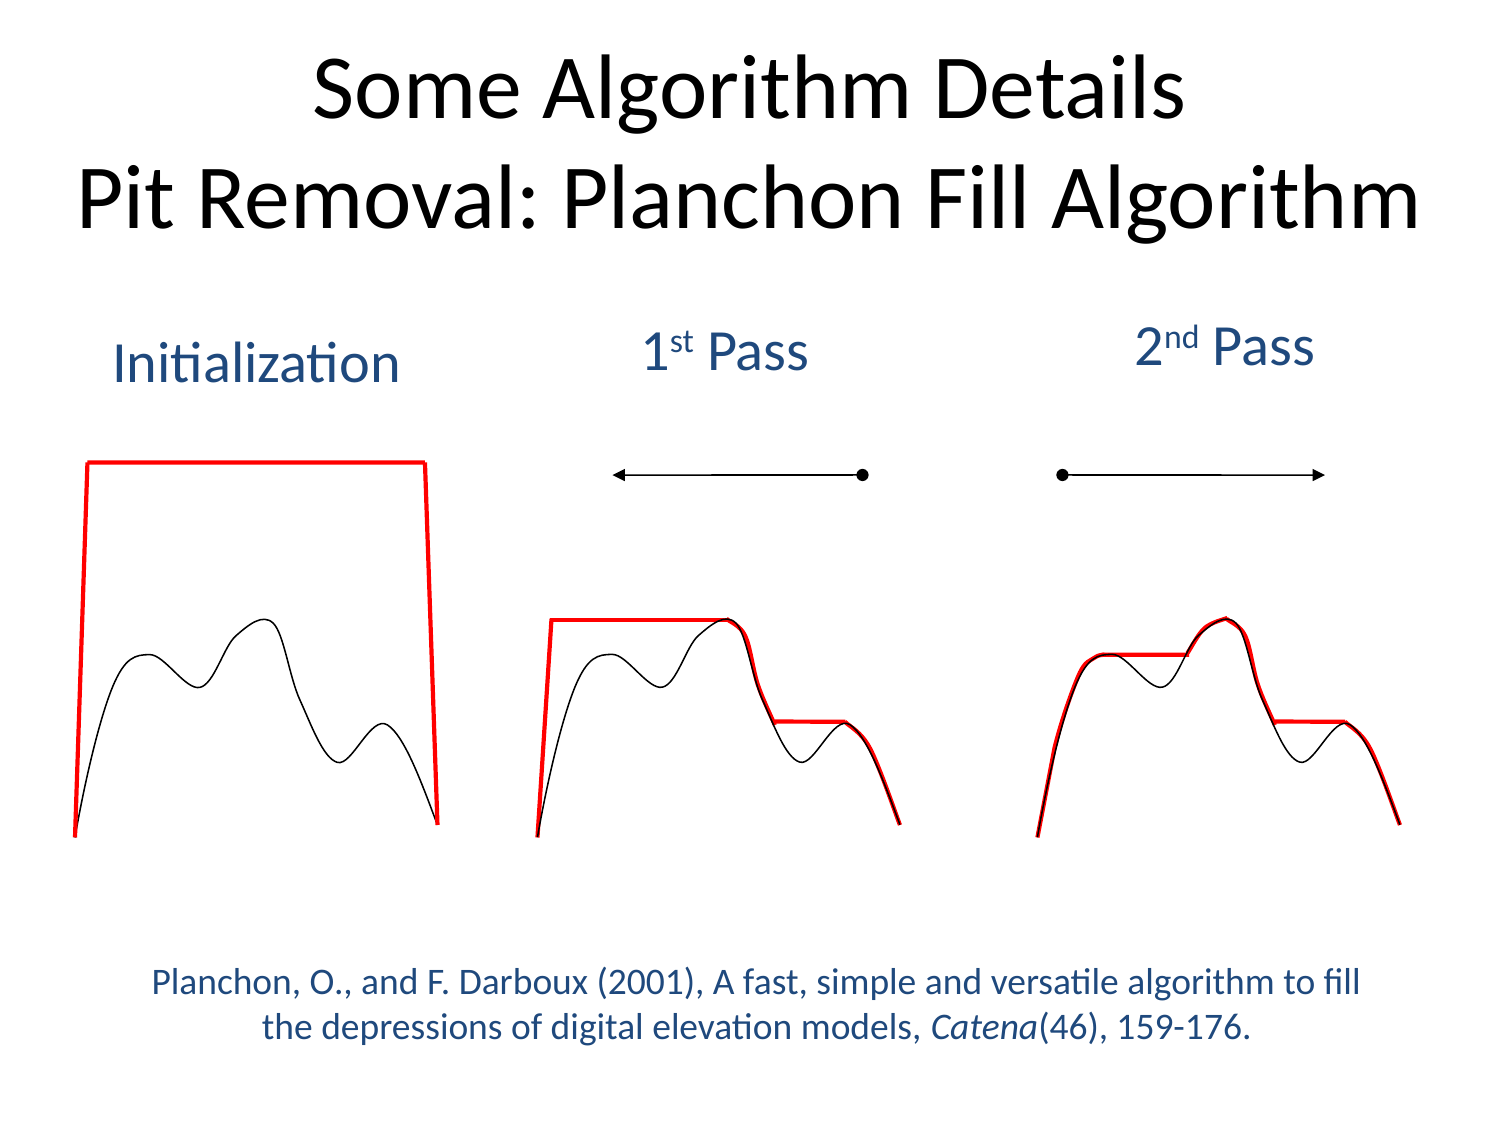

# Some Algorithm Details Pit Removal: Planchon Fill Algorithm

2nd Pass
1st Pass
Initialization

Planchon, O., and F. Darboux (2001), A fast, simple and versatile algorithm to fill the depressions of digital elevation models, Catena(46), 159-176.